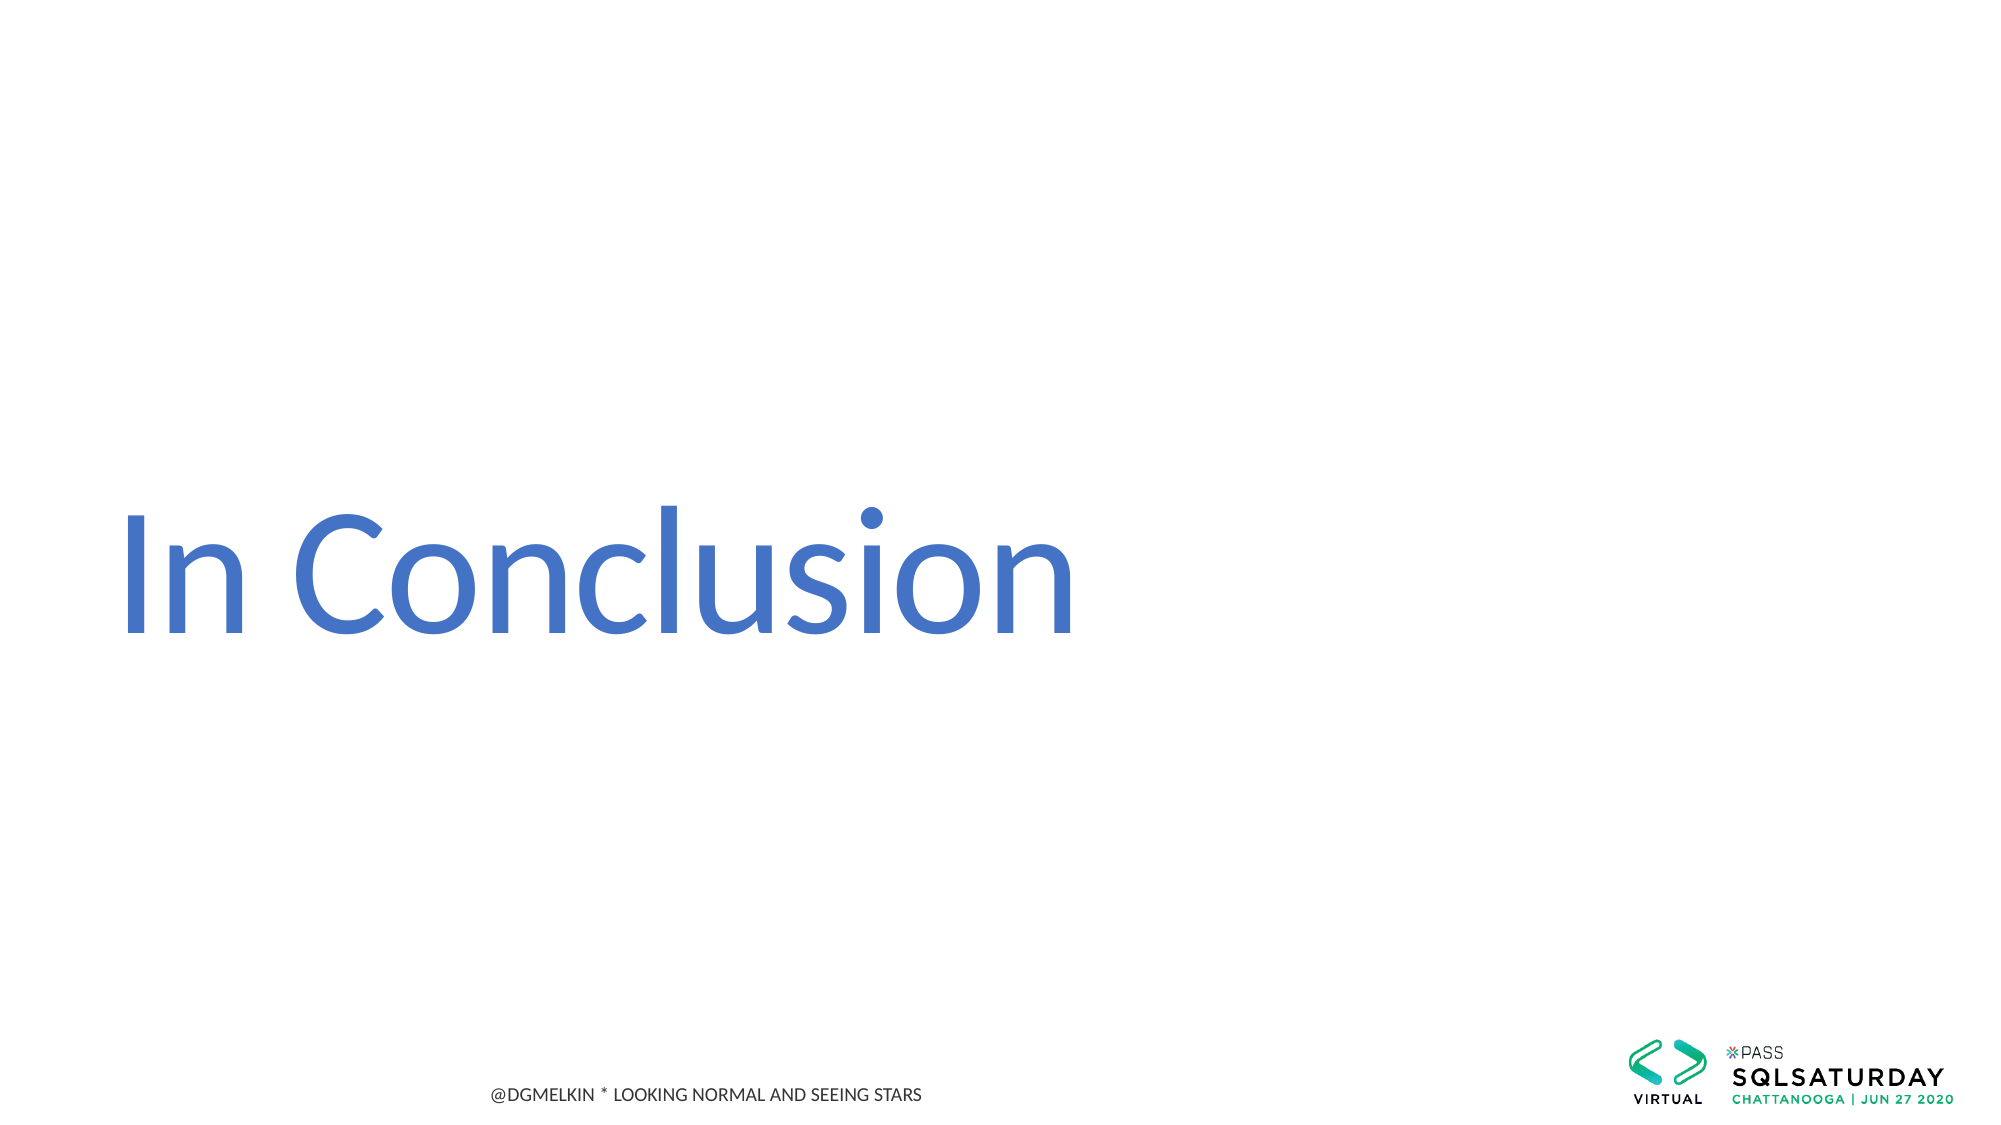

# In Conclusion

@dgmelkin * Looking Normal and Seeing Stars